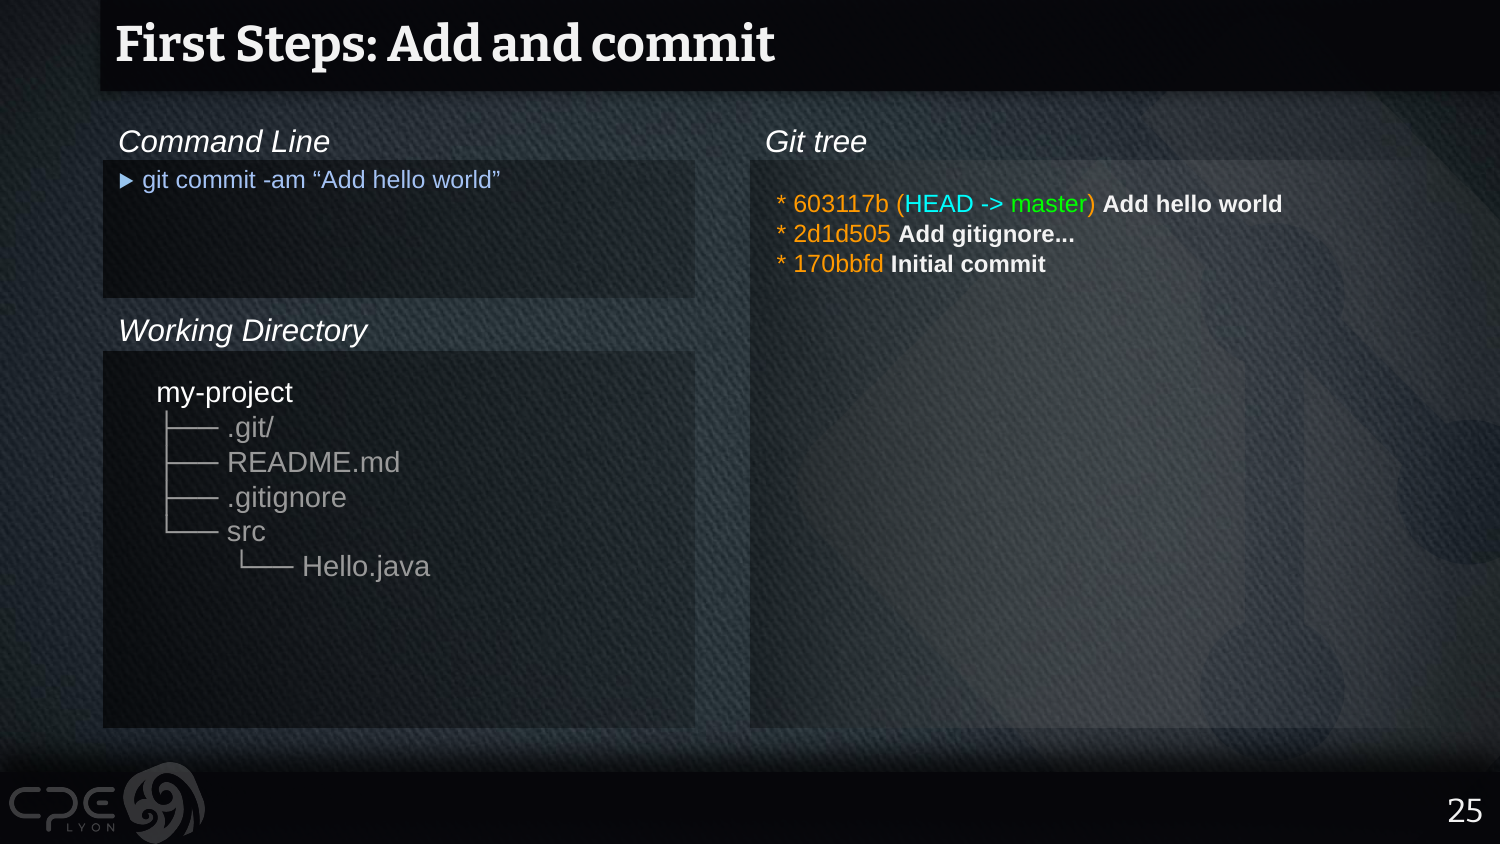

# First Steps: Add and commit
Command Line
Git tree

⯈ git commit -am “Add hello world”
* 603117b (HEAD -> master) Add hello world
* 2d1d505 Add gitignore...
* 170bbfd Initial commit

Working Directory

my-project
├── .git/
├── README.md
├── .gitignore
└── src
└── Hello.java